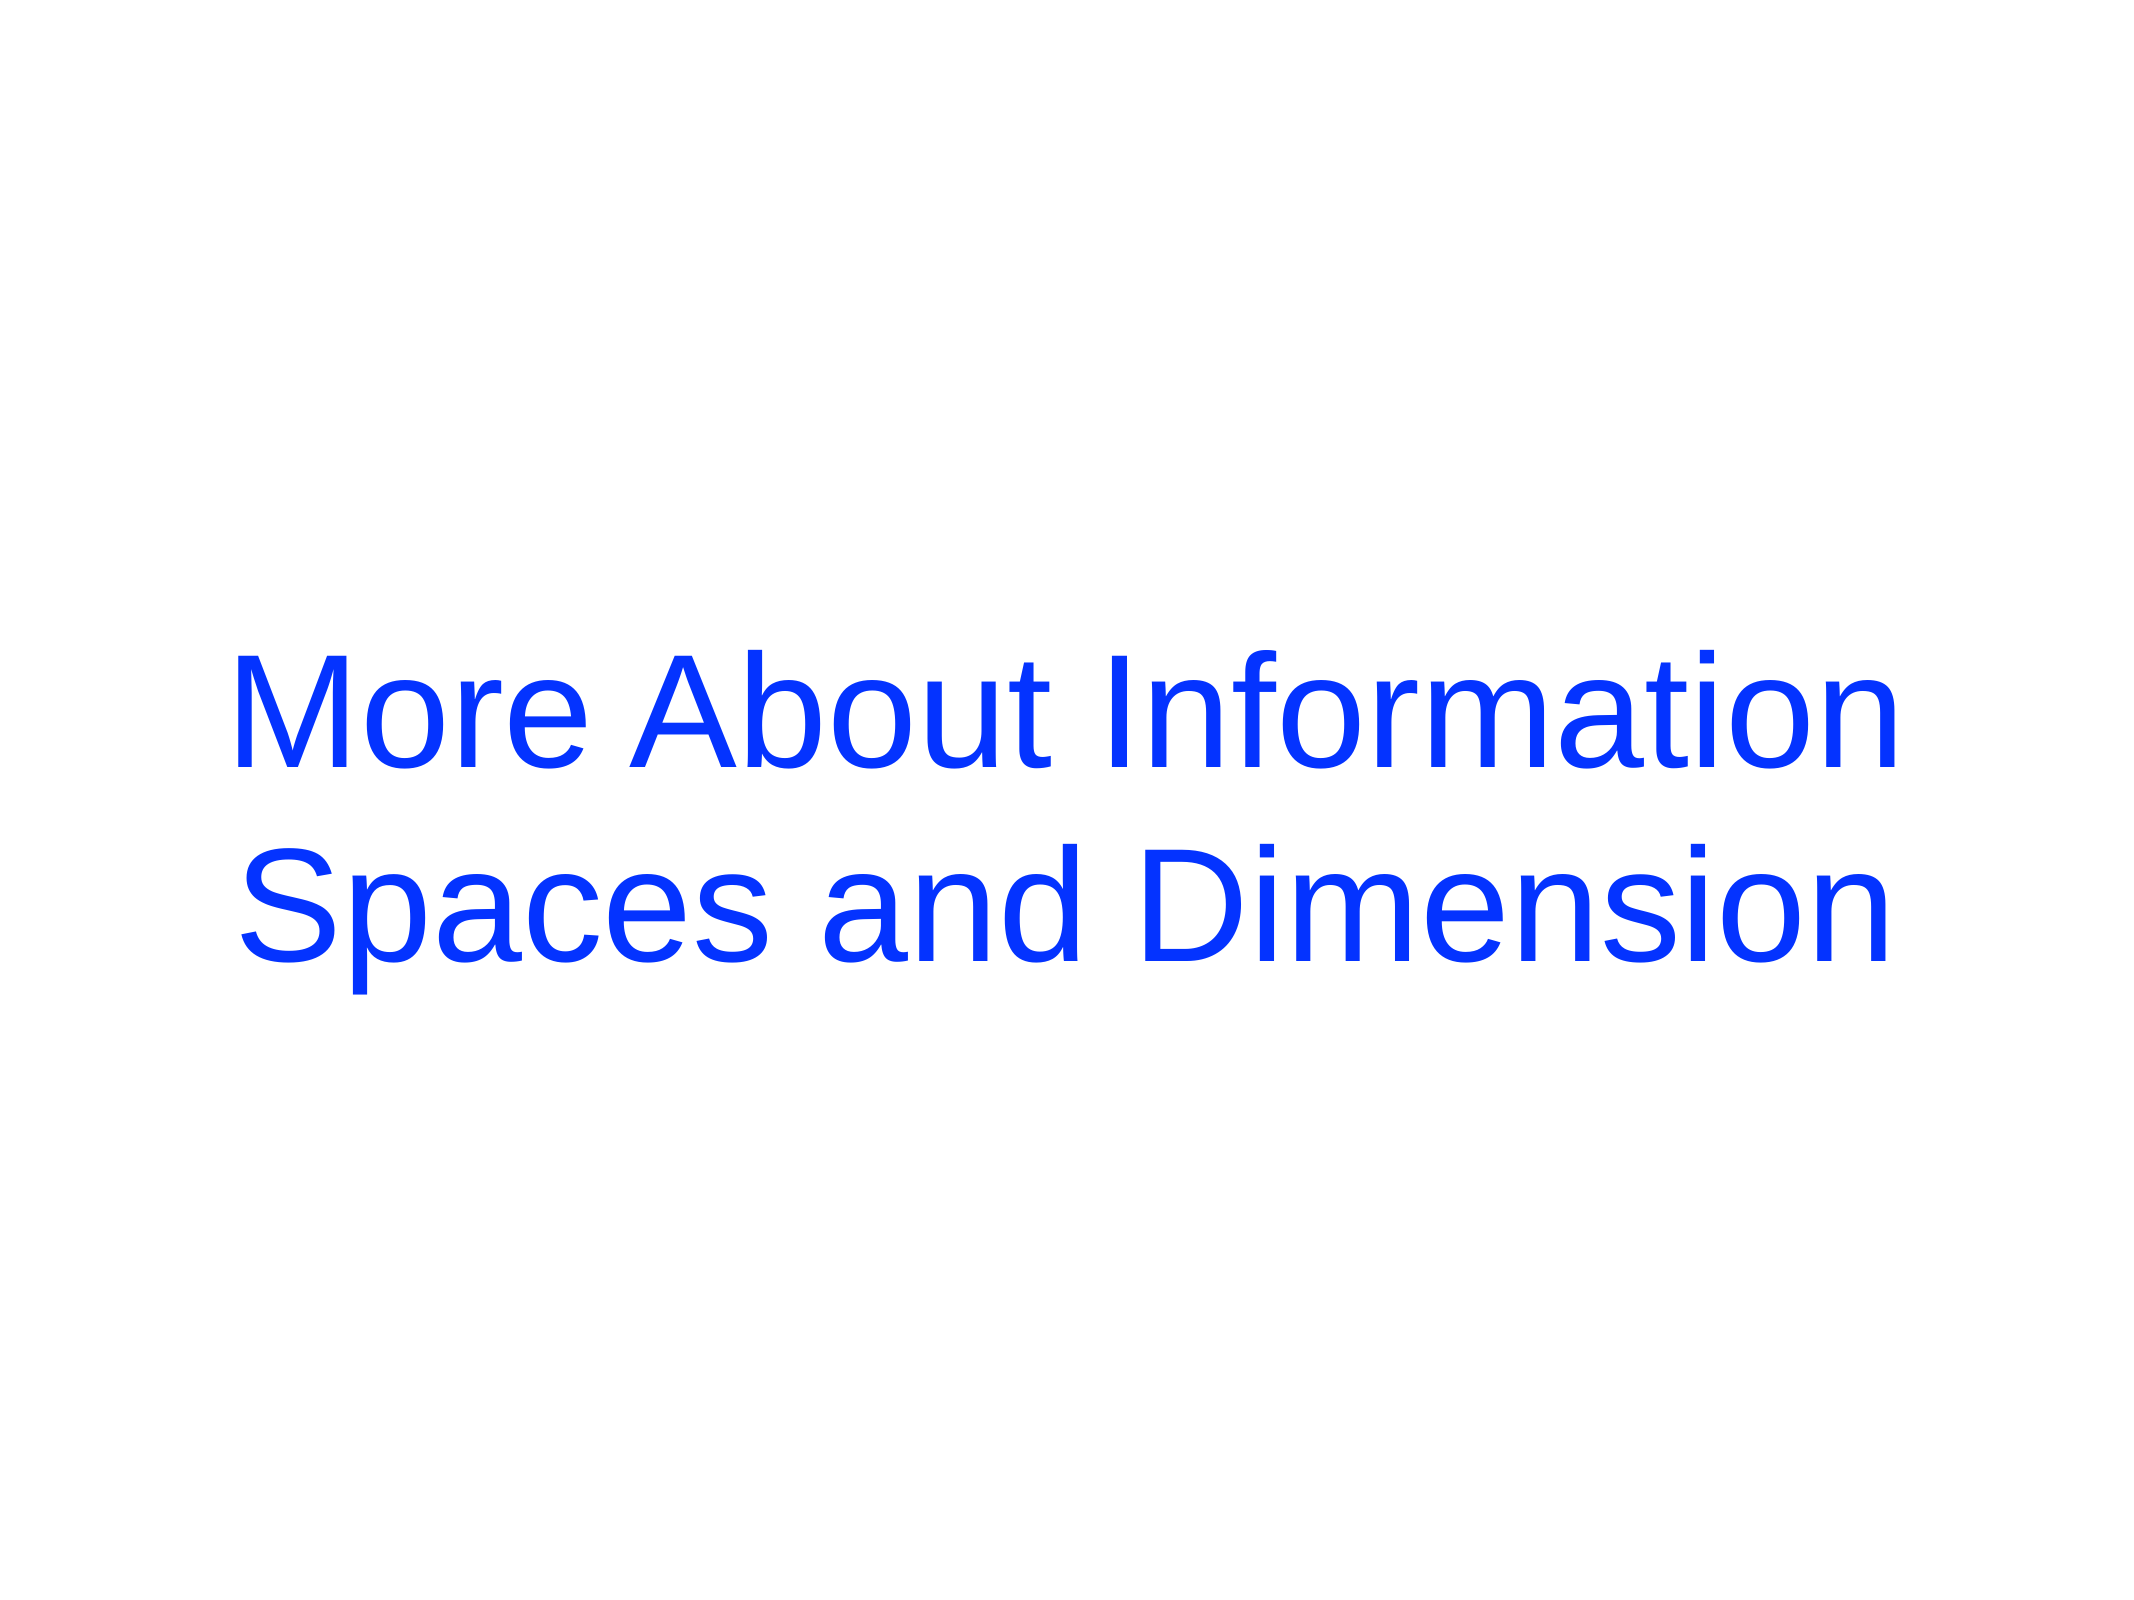

# More About Information Spaces and Dimension